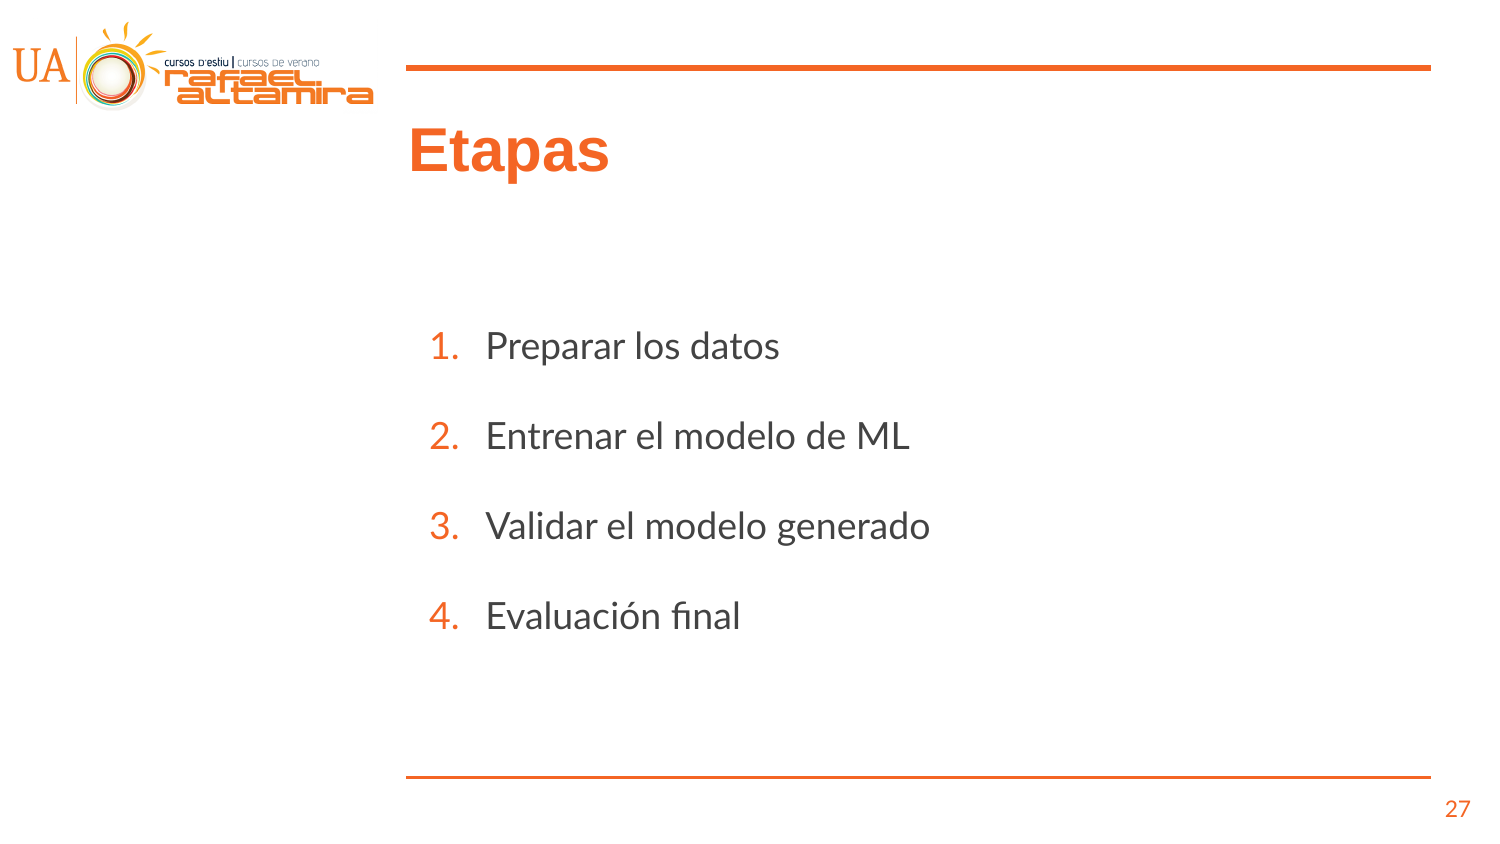

# Etapas
Preparar los datos
Entrenar el modelo de ML
Validar el modelo generado
Evaluación final
27